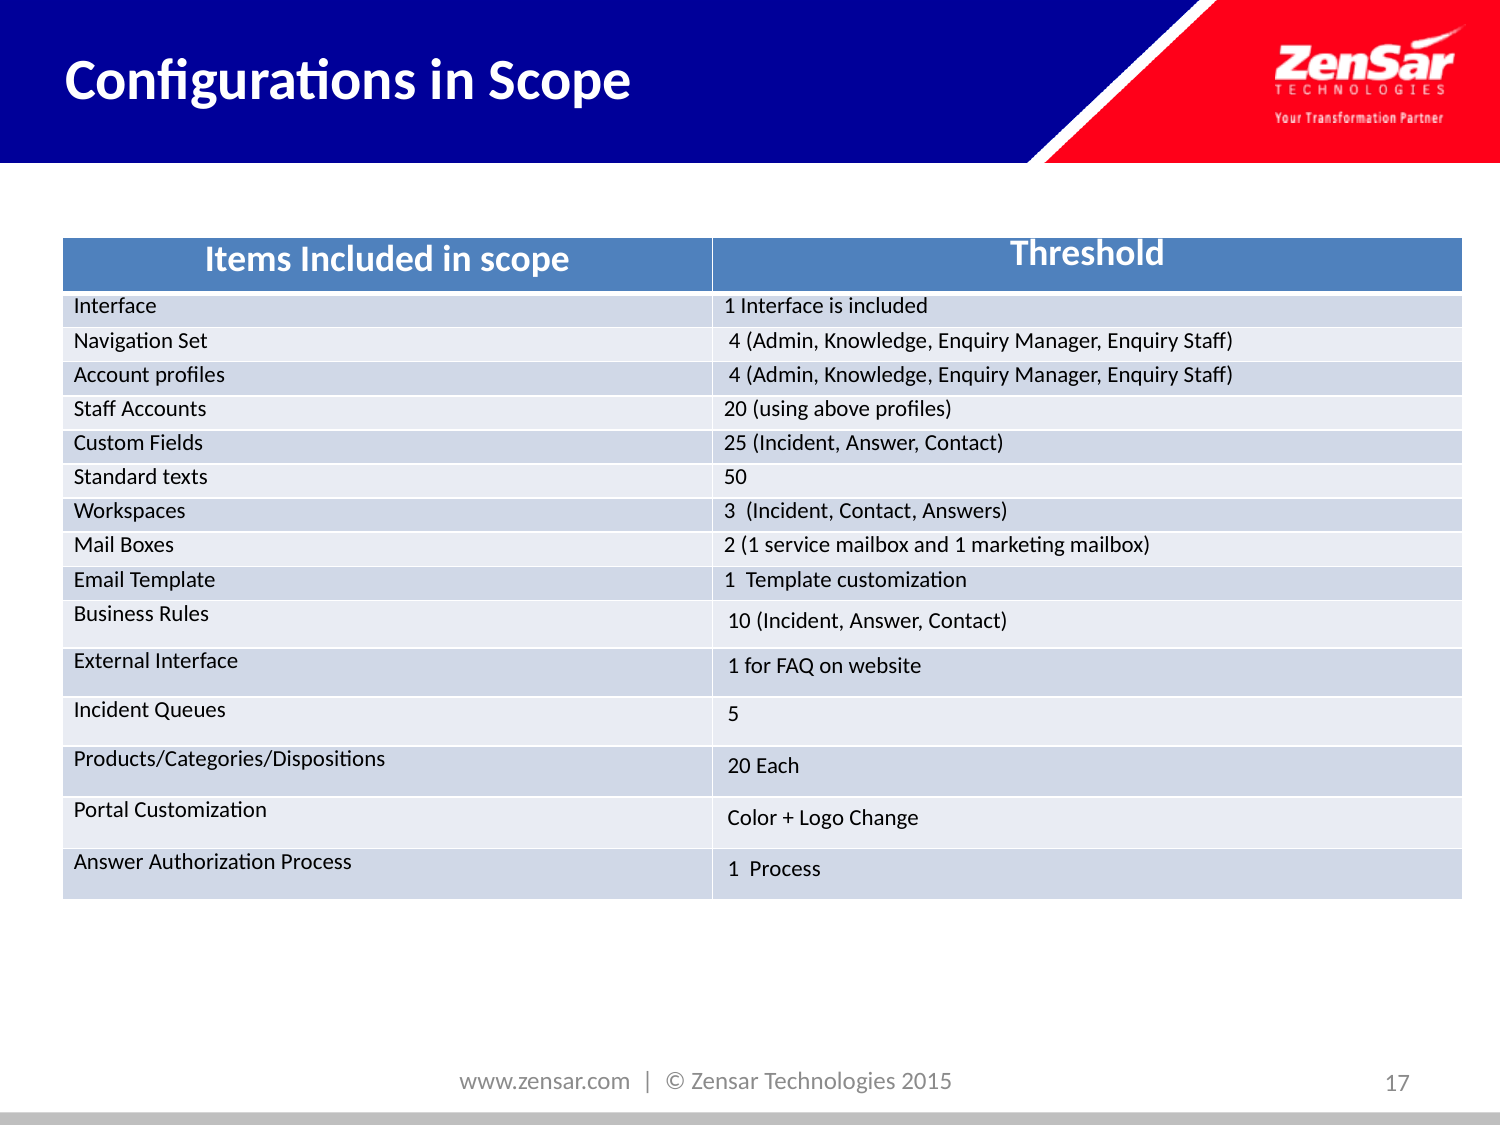

# Configurations in Scope
| Items Included in scope | Threshold |
| --- | --- |
| Interface | 1 Interface is included |
| Navigation Set | 4 (Admin, Knowledge, Enquiry Manager, Enquiry Staff) |
| Account profiles | 4 (Admin, Knowledge, Enquiry Manager, Enquiry Staff) |
| Staff Accounts | 20 (using above profiles) |
| Custom Fields | 25 (Incident, Answer, Contact) |
| Standard texts | 50 |
| Workspaces | 3 (Incident, Contact, Answers) |
| Mail Boxes | 2 (1 service mailbox and 1 marketing mailbox) |
| Email Template | 1 Template customization |
| Business Rules | 10 (Incident, Answer, Contact) |
| External Interface | 1 for FAQ on website |
| Incident Queues | 5 |
| Products/Categories/Dispositions | 20 Each |
| Portal Customization | Color + Logo Change |
| Answer Authorization Process | 1 Process |
www.zensar.com  |  © Zensar Technologies 2015
17